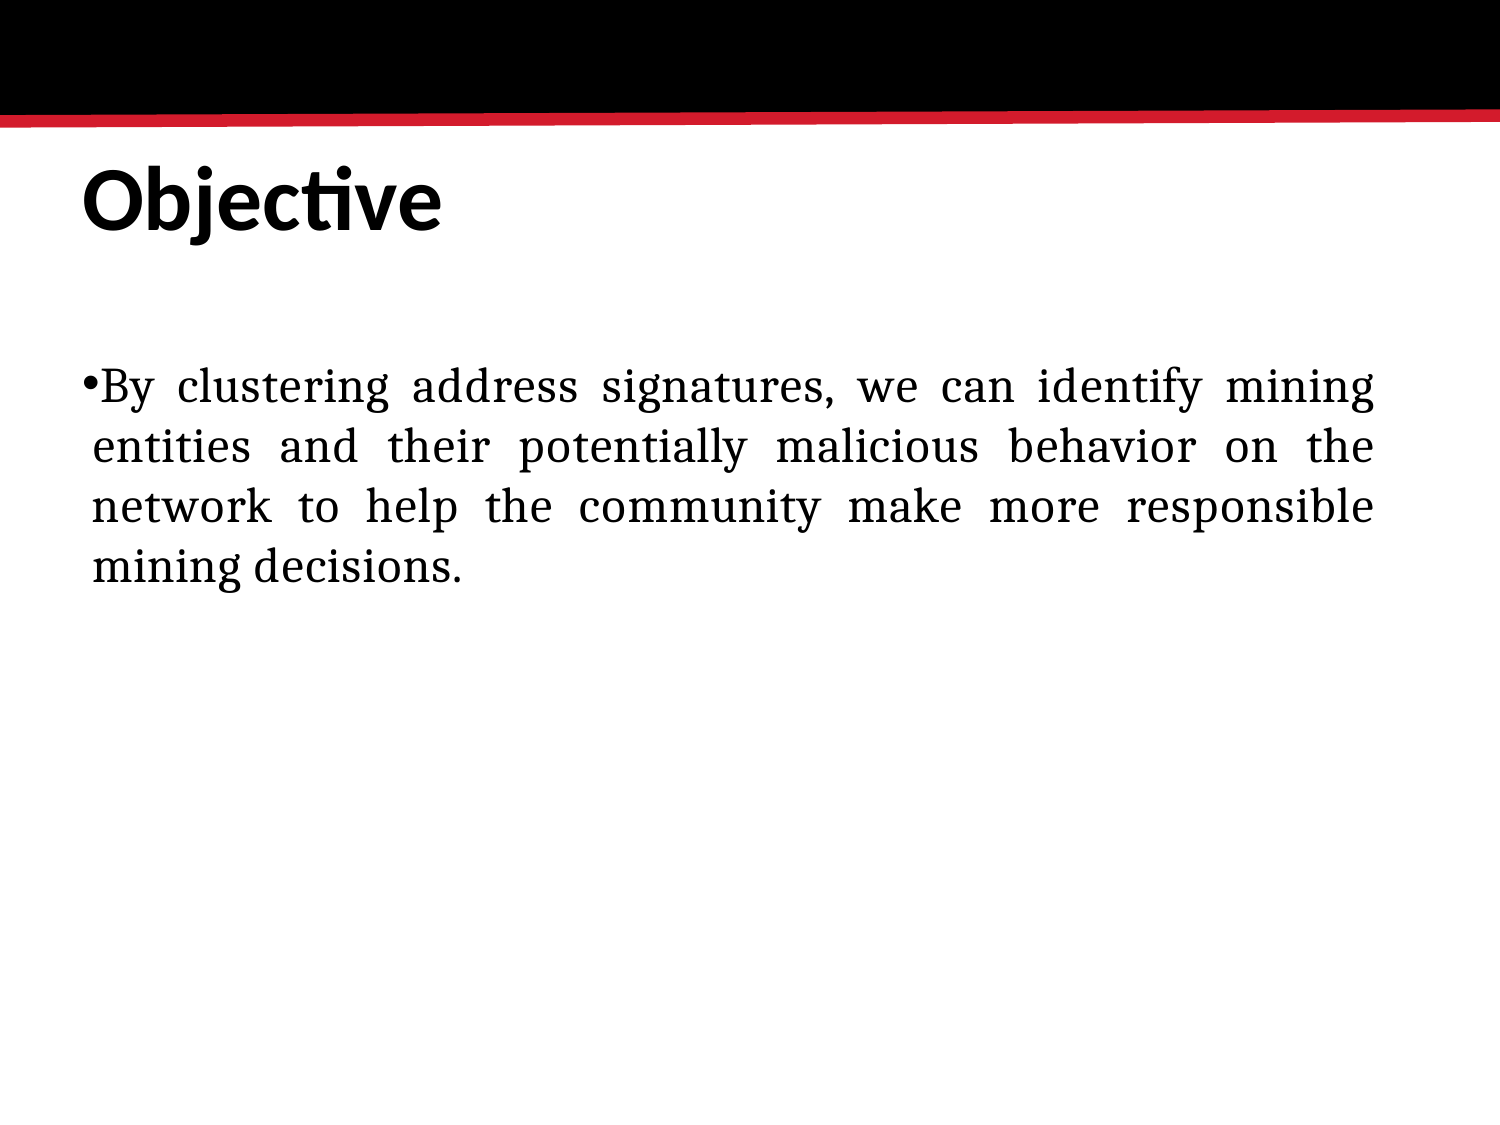

# Objective
By clustering address signatures, we can identify mining entities and their potentially malicious behavior on the network to help the community make more responsible mining decisions.